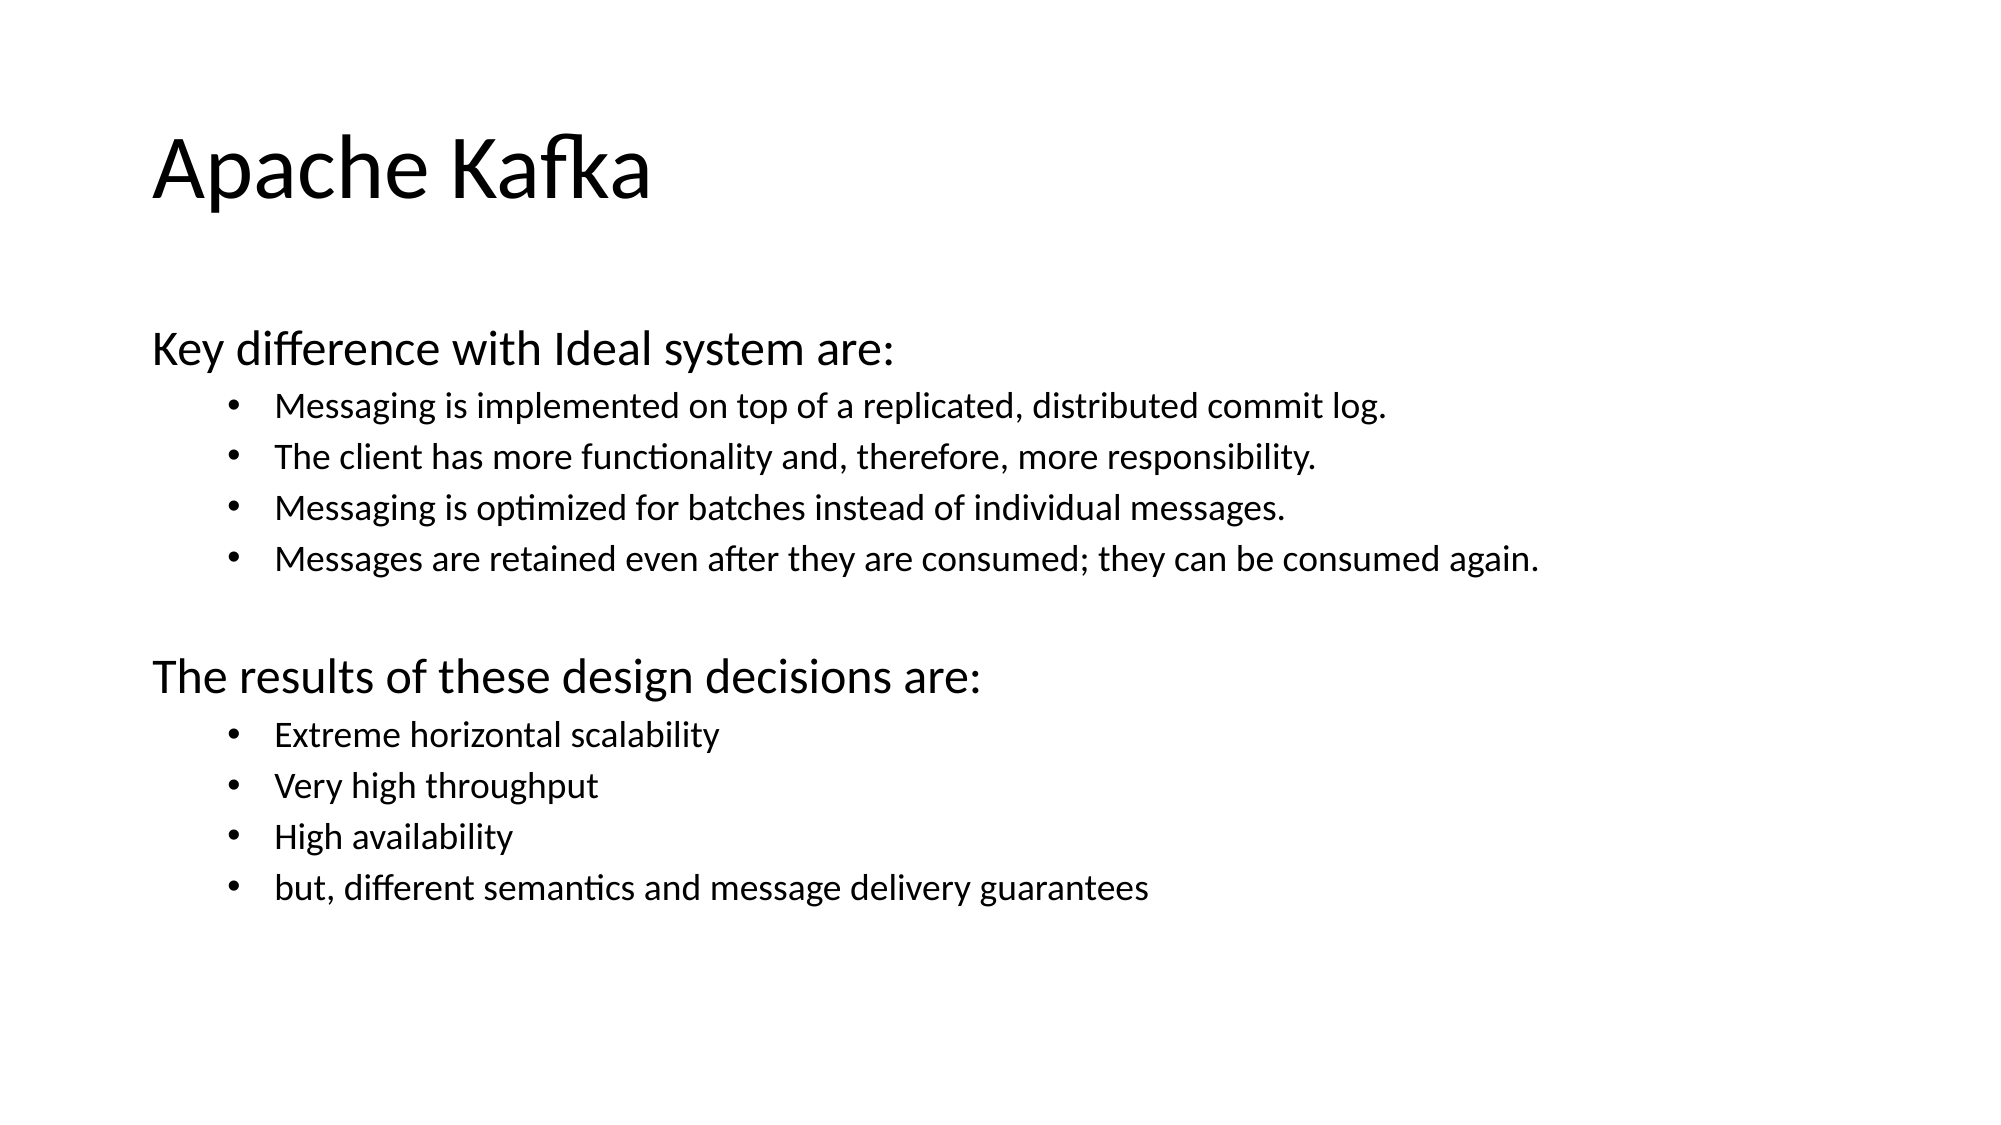

# Apache Kafka
Key difference with Ideal system are:
Messaging is implemented on top of a replicated, distributed commit log.
The client has more functionality and, therefore, more responsibility.
Messaging is optimized for batches instead of individual messages.
Messages are retained even after they are consumed; they can be consumed again.

The results of these design decisions are:
Extreme horizontal scalability
Very high throughput
High availability
but, different semantics and message delivery guarantees